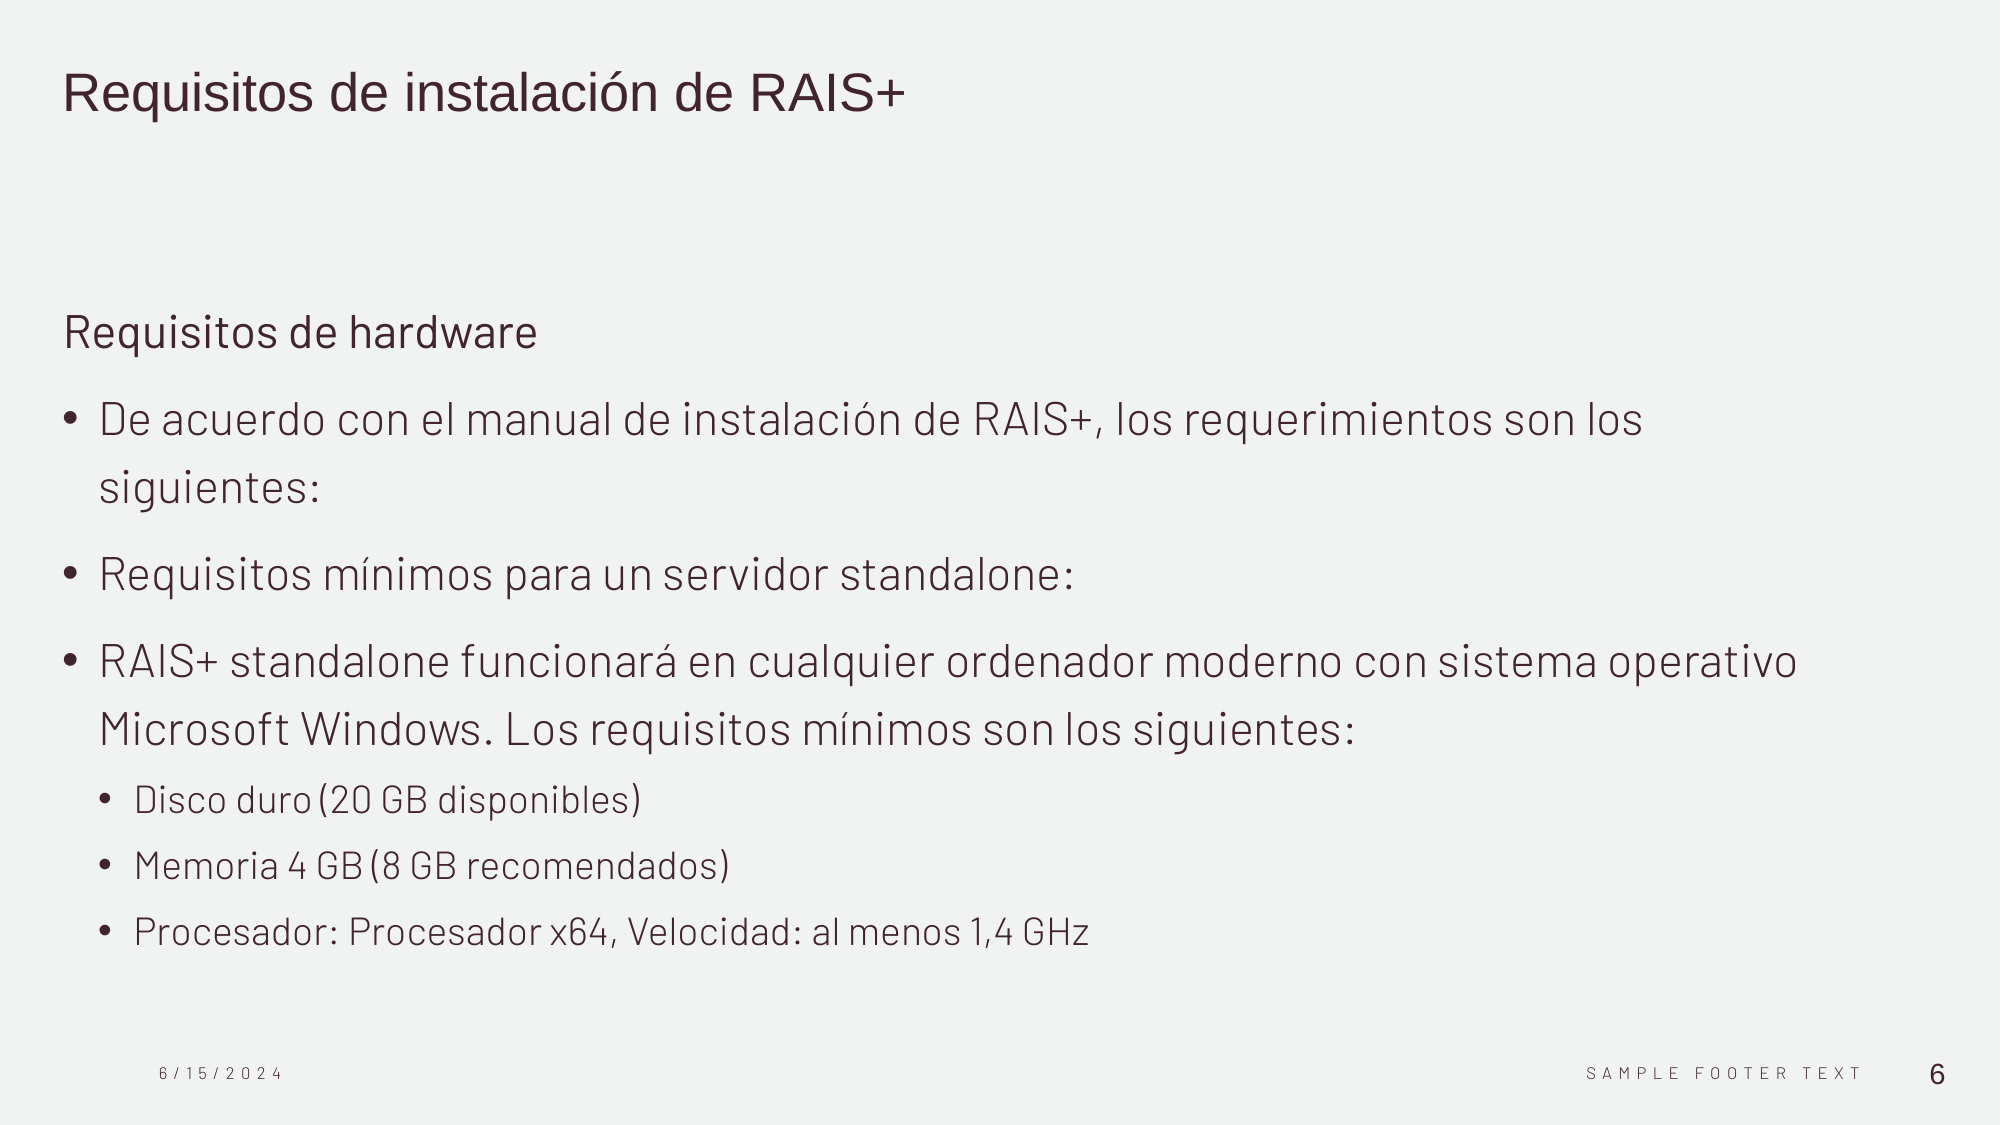

# Requisitos de instalación de RAIS+
Requisitos de hardware
De acuerdo con el manual de instalación de RAIS+, los requerimientos son los siguientes:
Requisitos mínimos para un servidor standalone:
RAIS+ standalone funcionará en cualquier ordenador moderno con sistema operativo Microsoft Windows. Los requisitos mínimos son los siguientes:
Disco duro (20 GB disponibles)
Memoria 4 GB (8 GB recomendados)
Procesador: Procesador x64, Velocidad: al menos 1,4 GHz

6/15/2024
Sample Footer Text
6